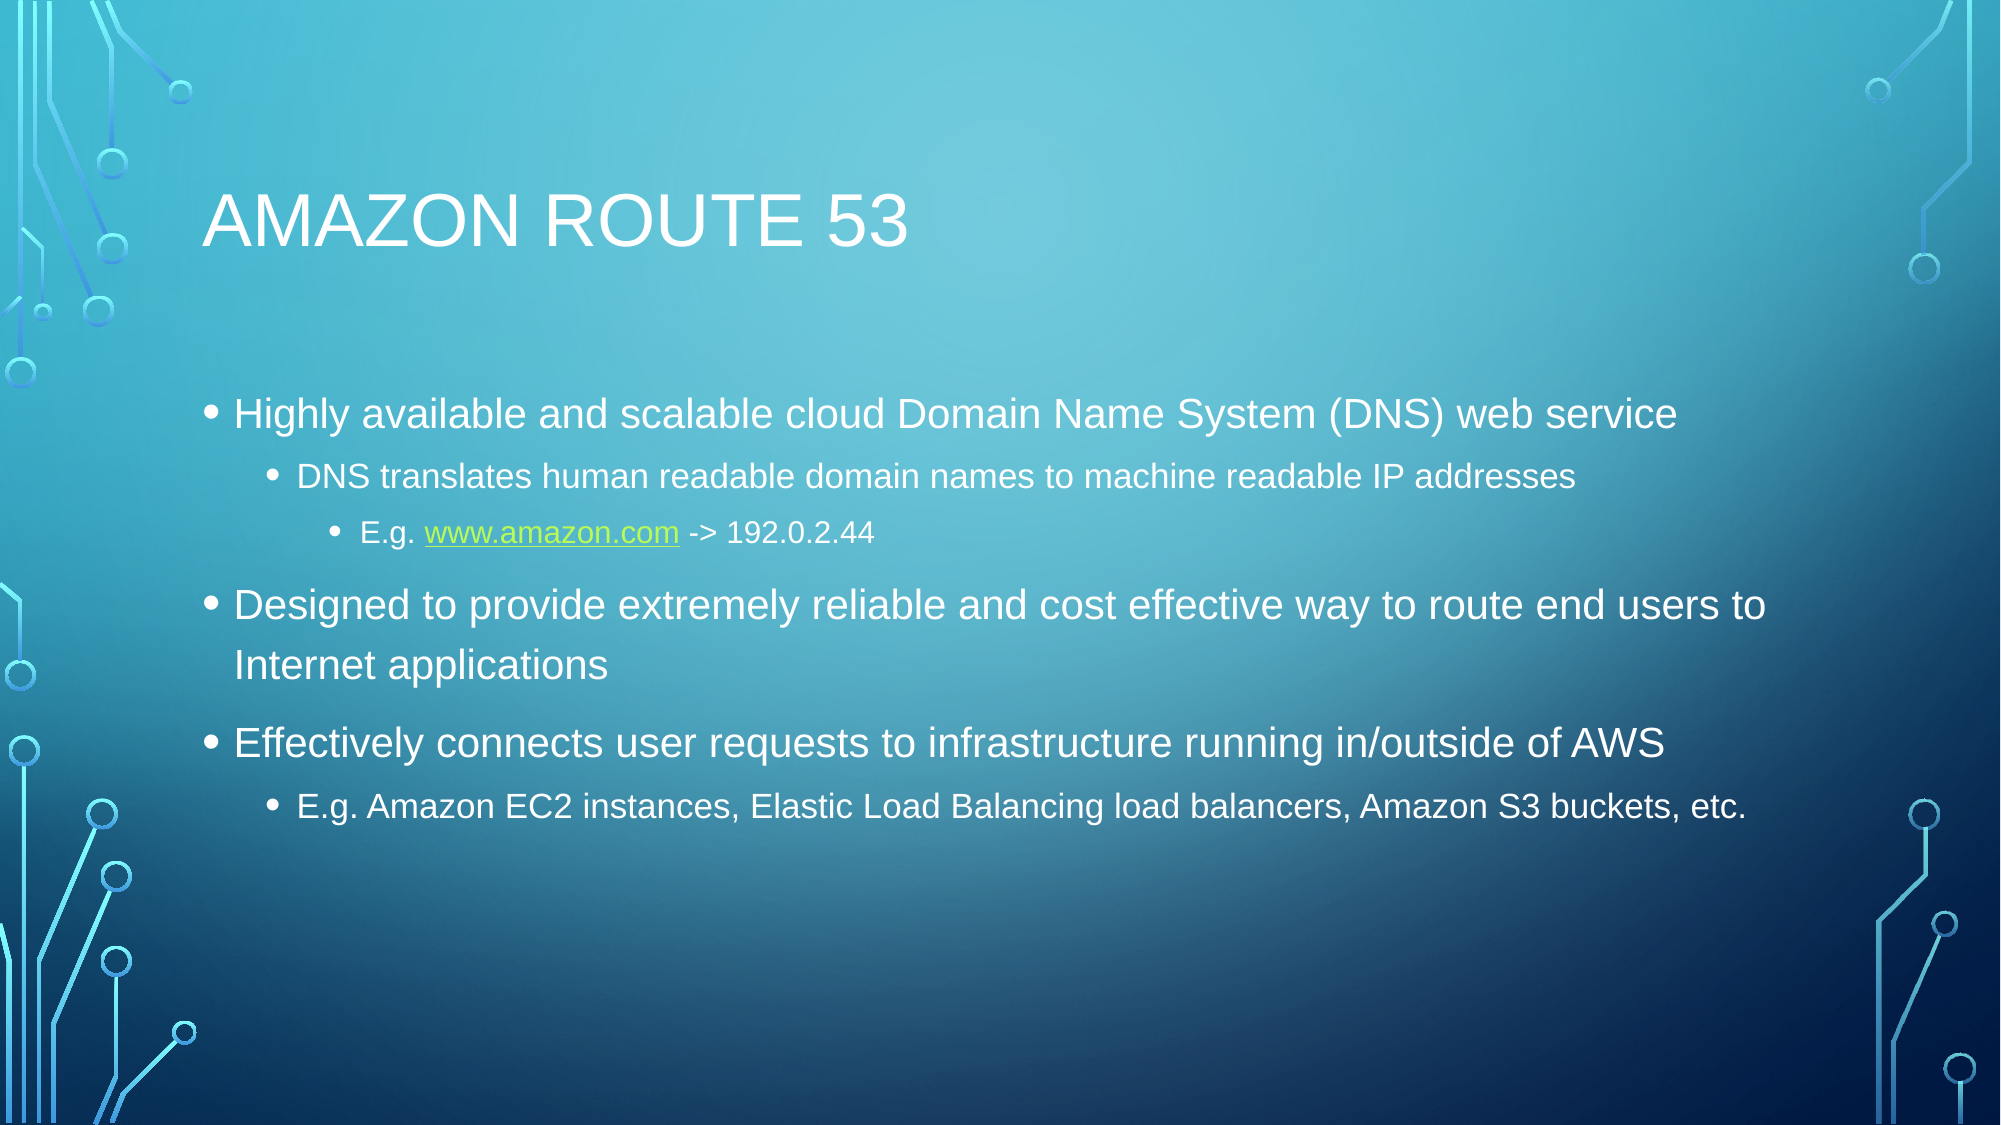

# Amazon Route 53
Highly available and scalable cloud Domain Name System (DNS) web service
DNS translates human readable domain names to machine readable IP addresses
E.g. www.amazon.com -> 192.0.2.44
Designed to provide extremely reliable and cost effective way to route end users to Internet applications
Effectively connects user requests to infrastructure running in/outside of AWS
E.g. Amazon EC2 instances, Elastic Load Balancing load balancers, Amazon S3 buckets, etc.